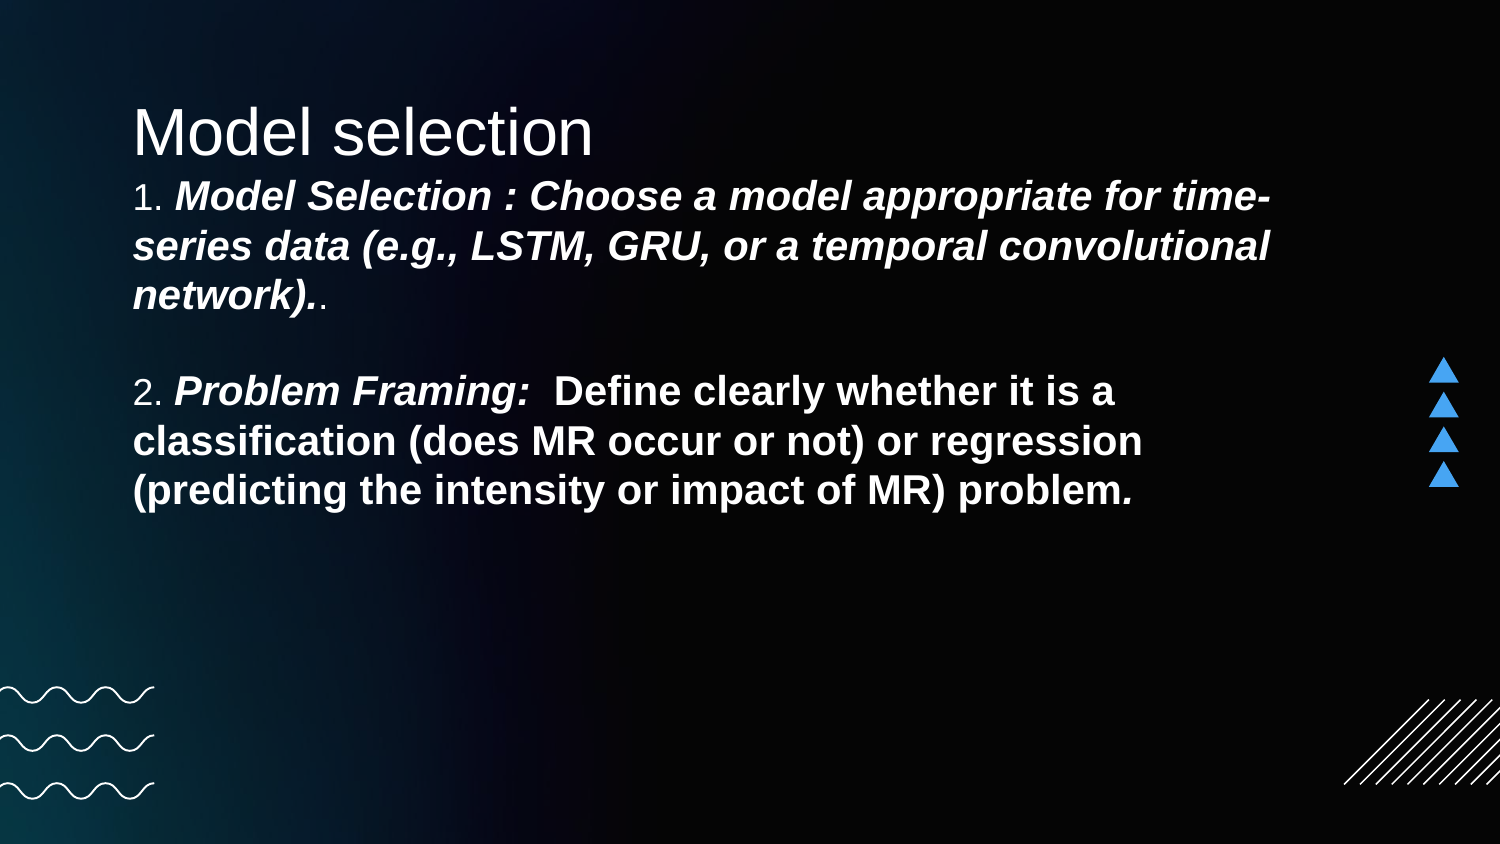

# Model selection 1. Model Selection : Choose a model appropriate for time-series data (e.g., LSTM, GRU, or a temporal convolutional network).. 2. Problem Framing:  Define clearly whether it is a classification (does MR occur or not) or regression (predicting the intensity or impact of MR) problem.